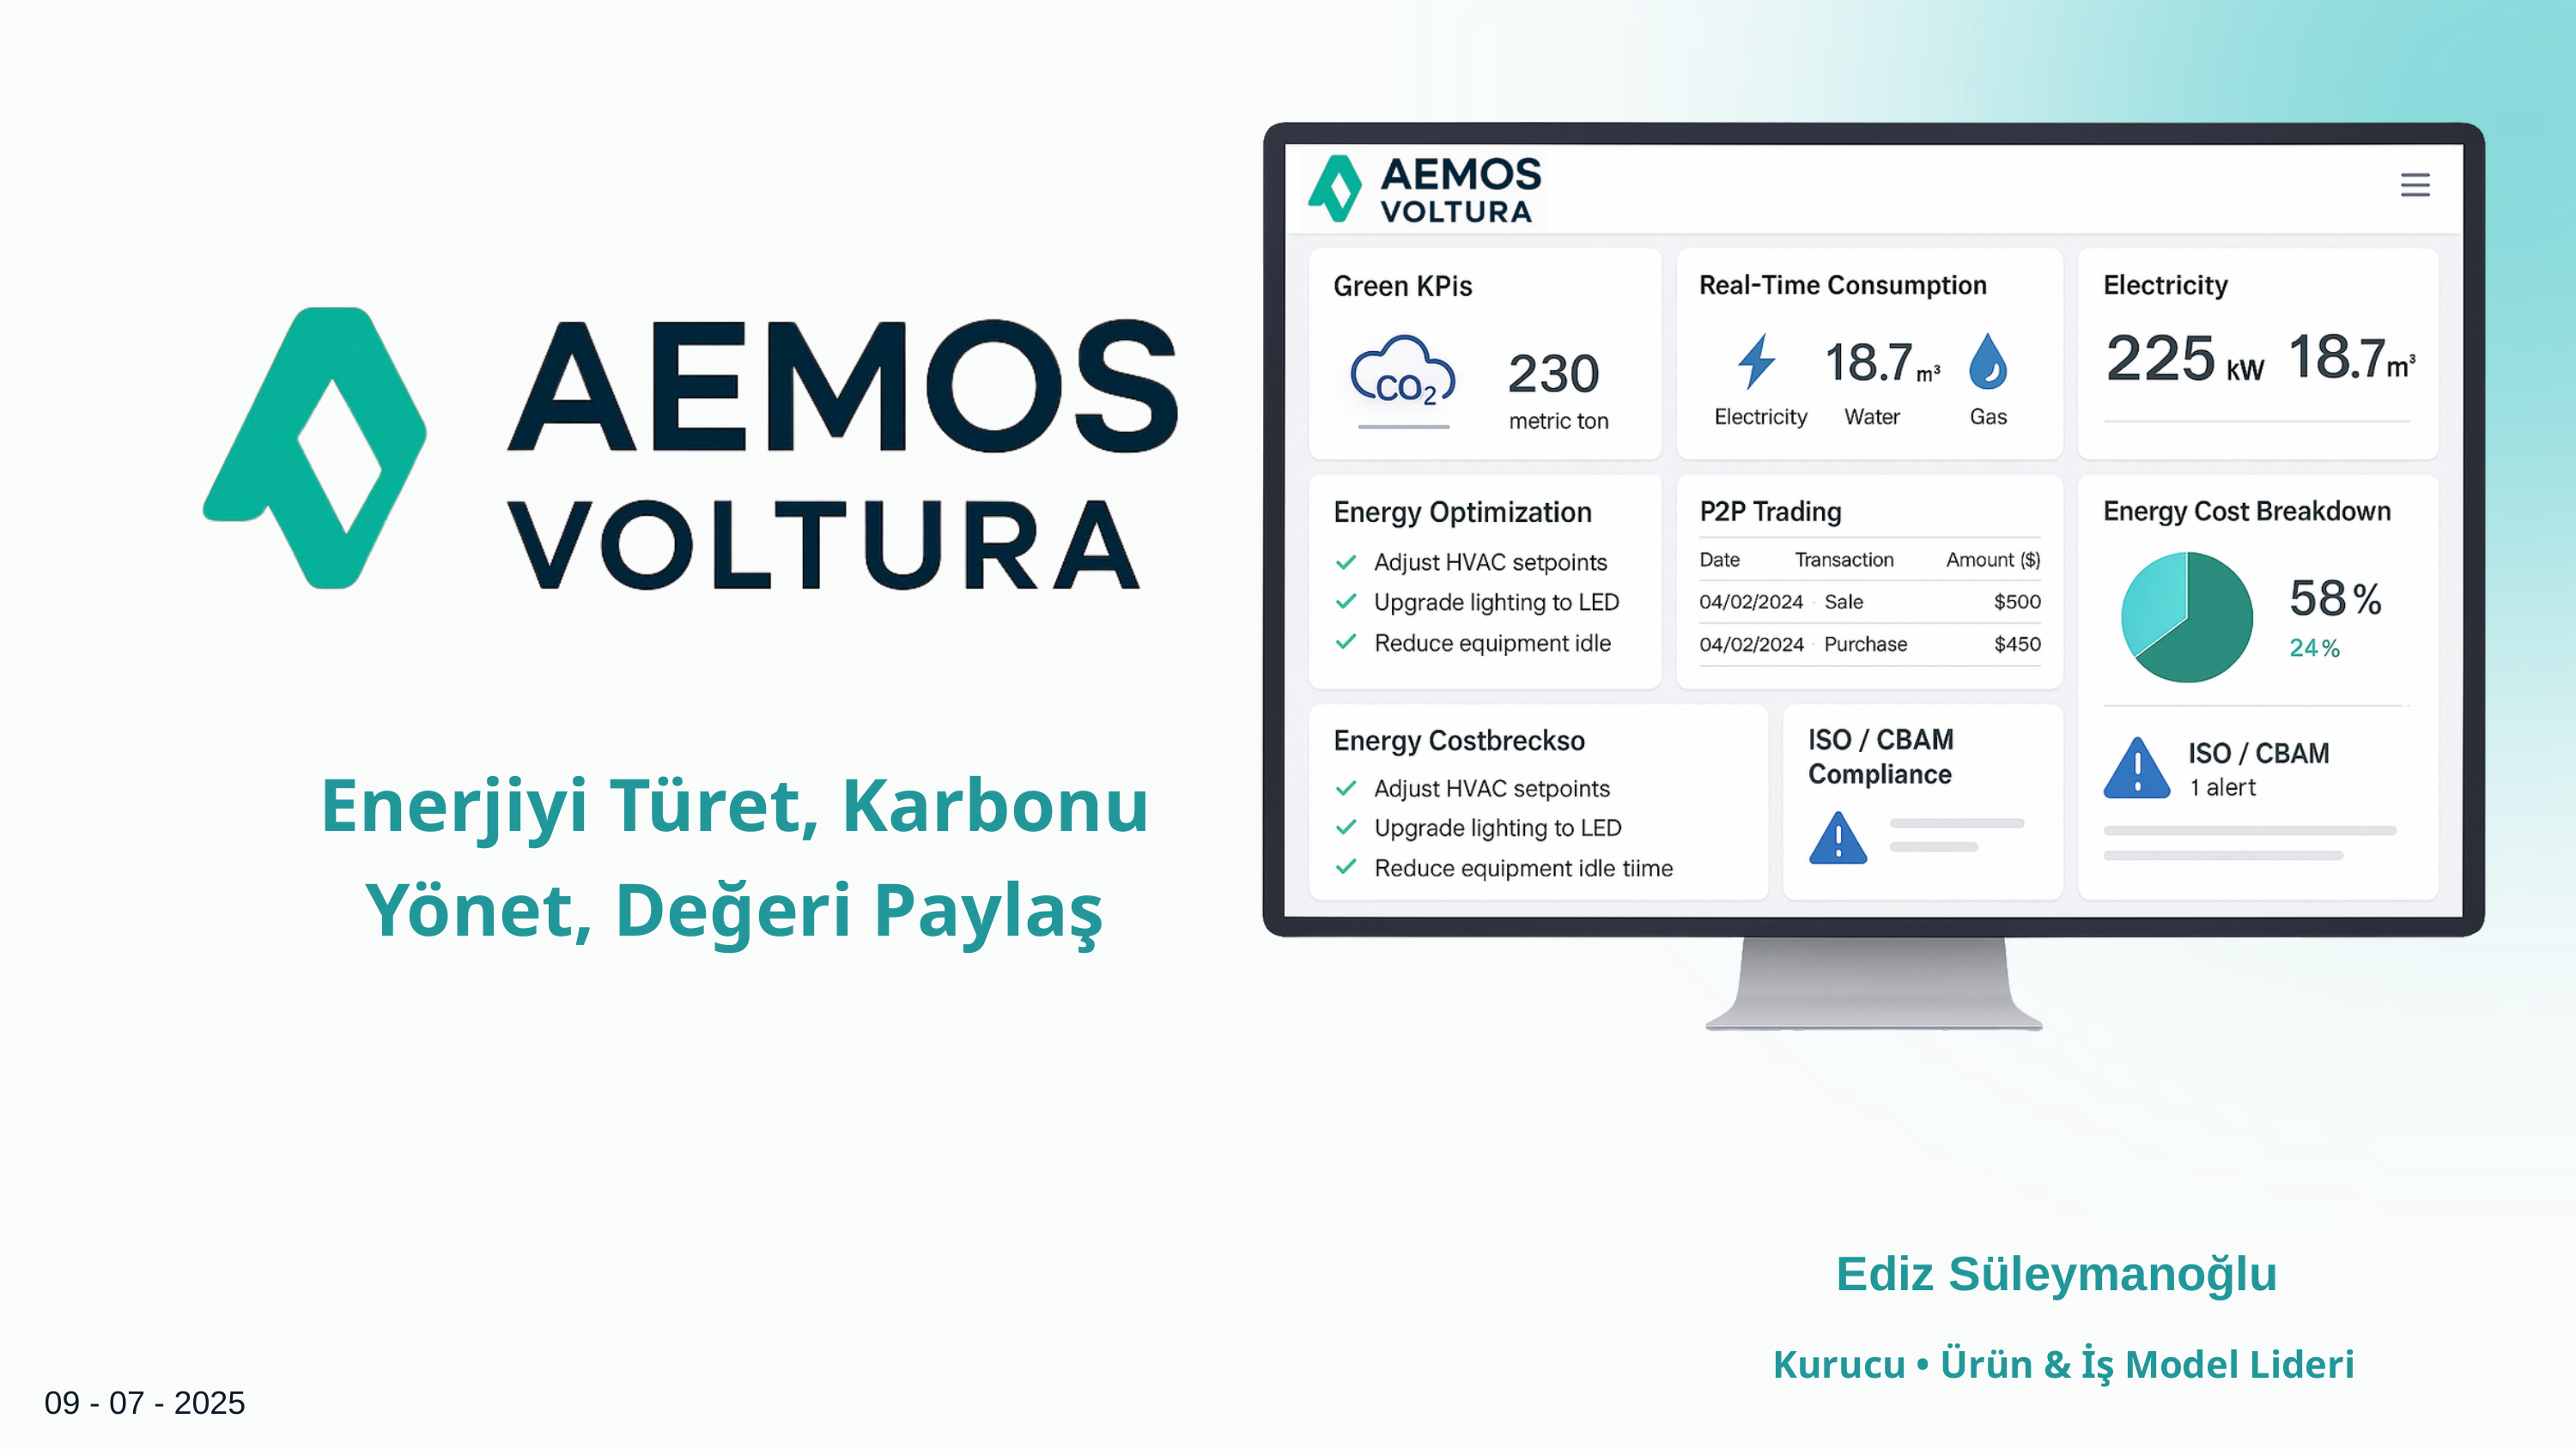

Enerjiyi Türet, Karbonu Yönet, Değeri Paylaş

Ediz Süleymanoğlu
Kurucu • Ürün & İş Model Lideri
09 - 07 - 2025